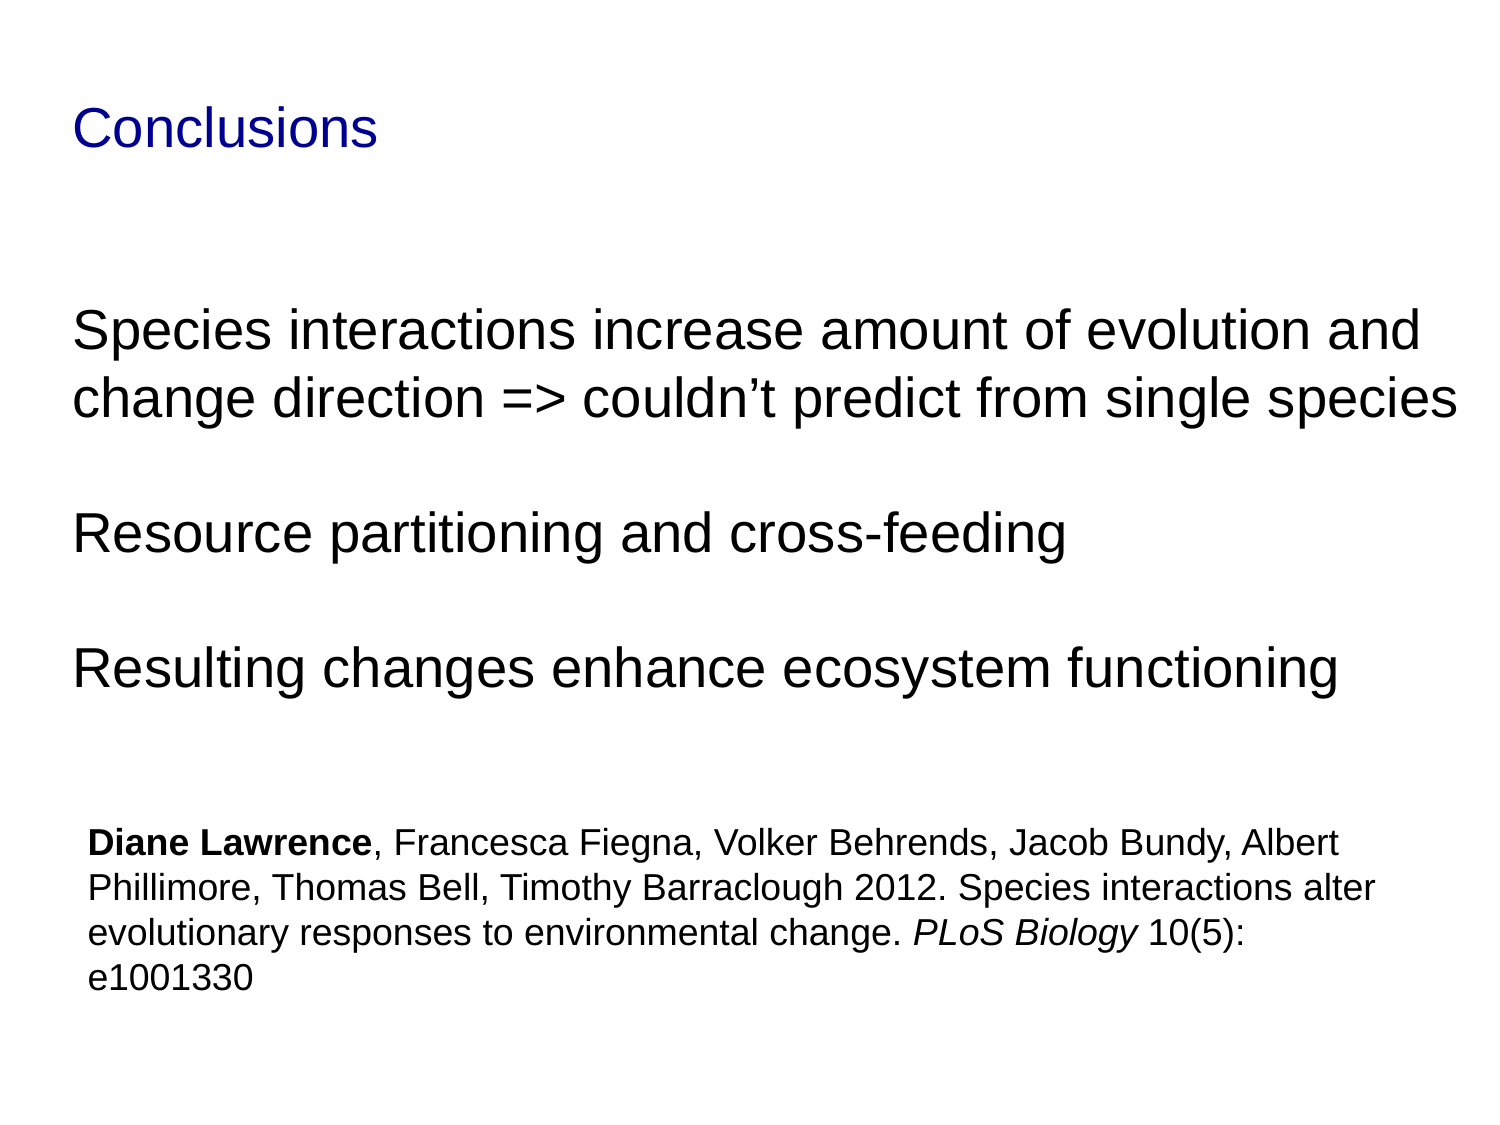

Conclusions

Species interactions increase amount of evolution and change direction => couldn’t predict from single species

Resource partitioning and cross-feeding

Resulting changes enhance ecosystem functioning

Diane Lawrence, Francesca Fiegna, Volker Behrends, Jacob Bundy, Albert Phillimore, Thomas Bell, Timothy Barraclough 2012. Species interactions alter evolutionary responses to environmental change. PLoS Biology 10(5): e1001330